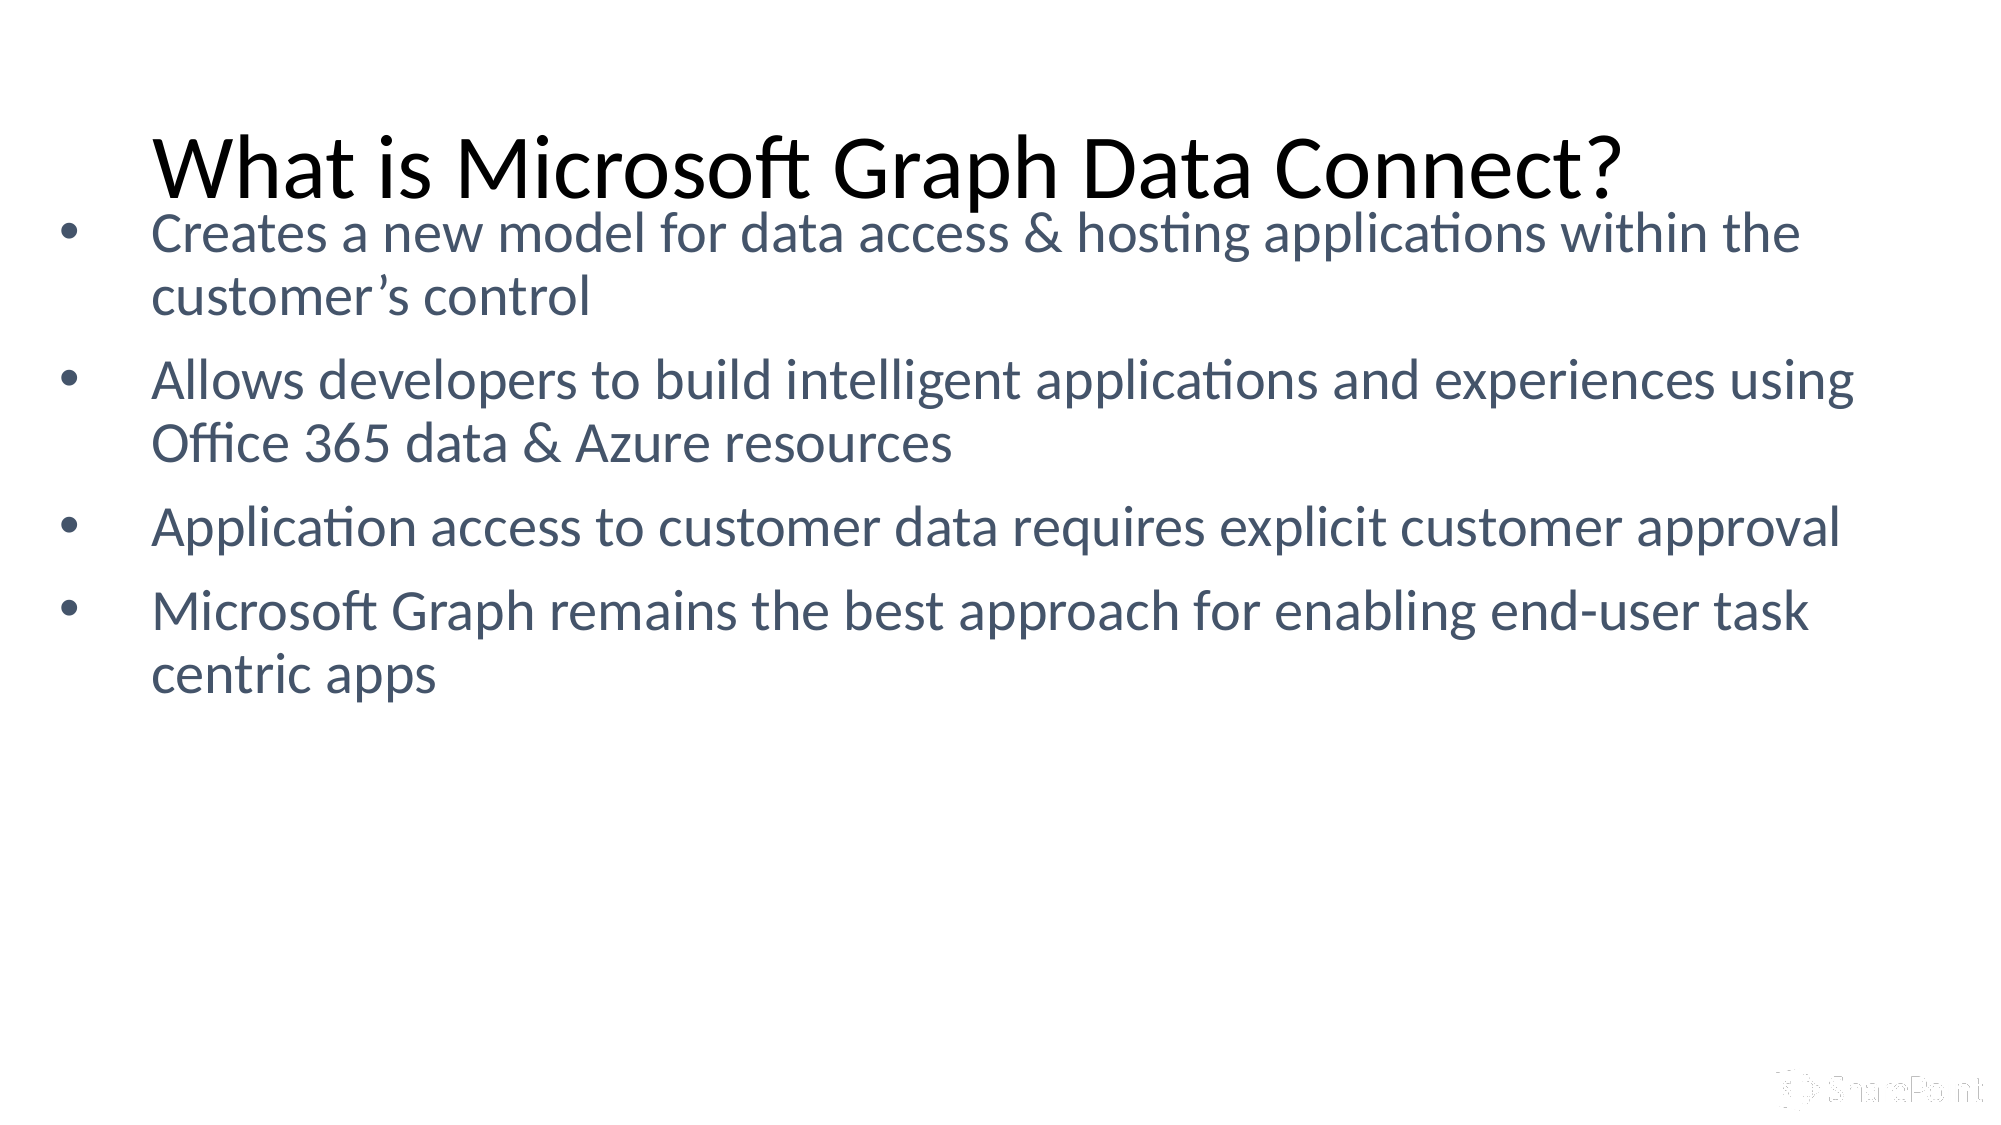

# What is Microsoft Graph Data Connect?
Creates a new model for data access & hosting applications within the customer’s control
Allows developers to build intelligent applications and experiences using Office 365 data & Azure resources
Application access to customer data requires explicit customer approval
Microsoft Graph remains the best approach for enabling end-user task centric apps